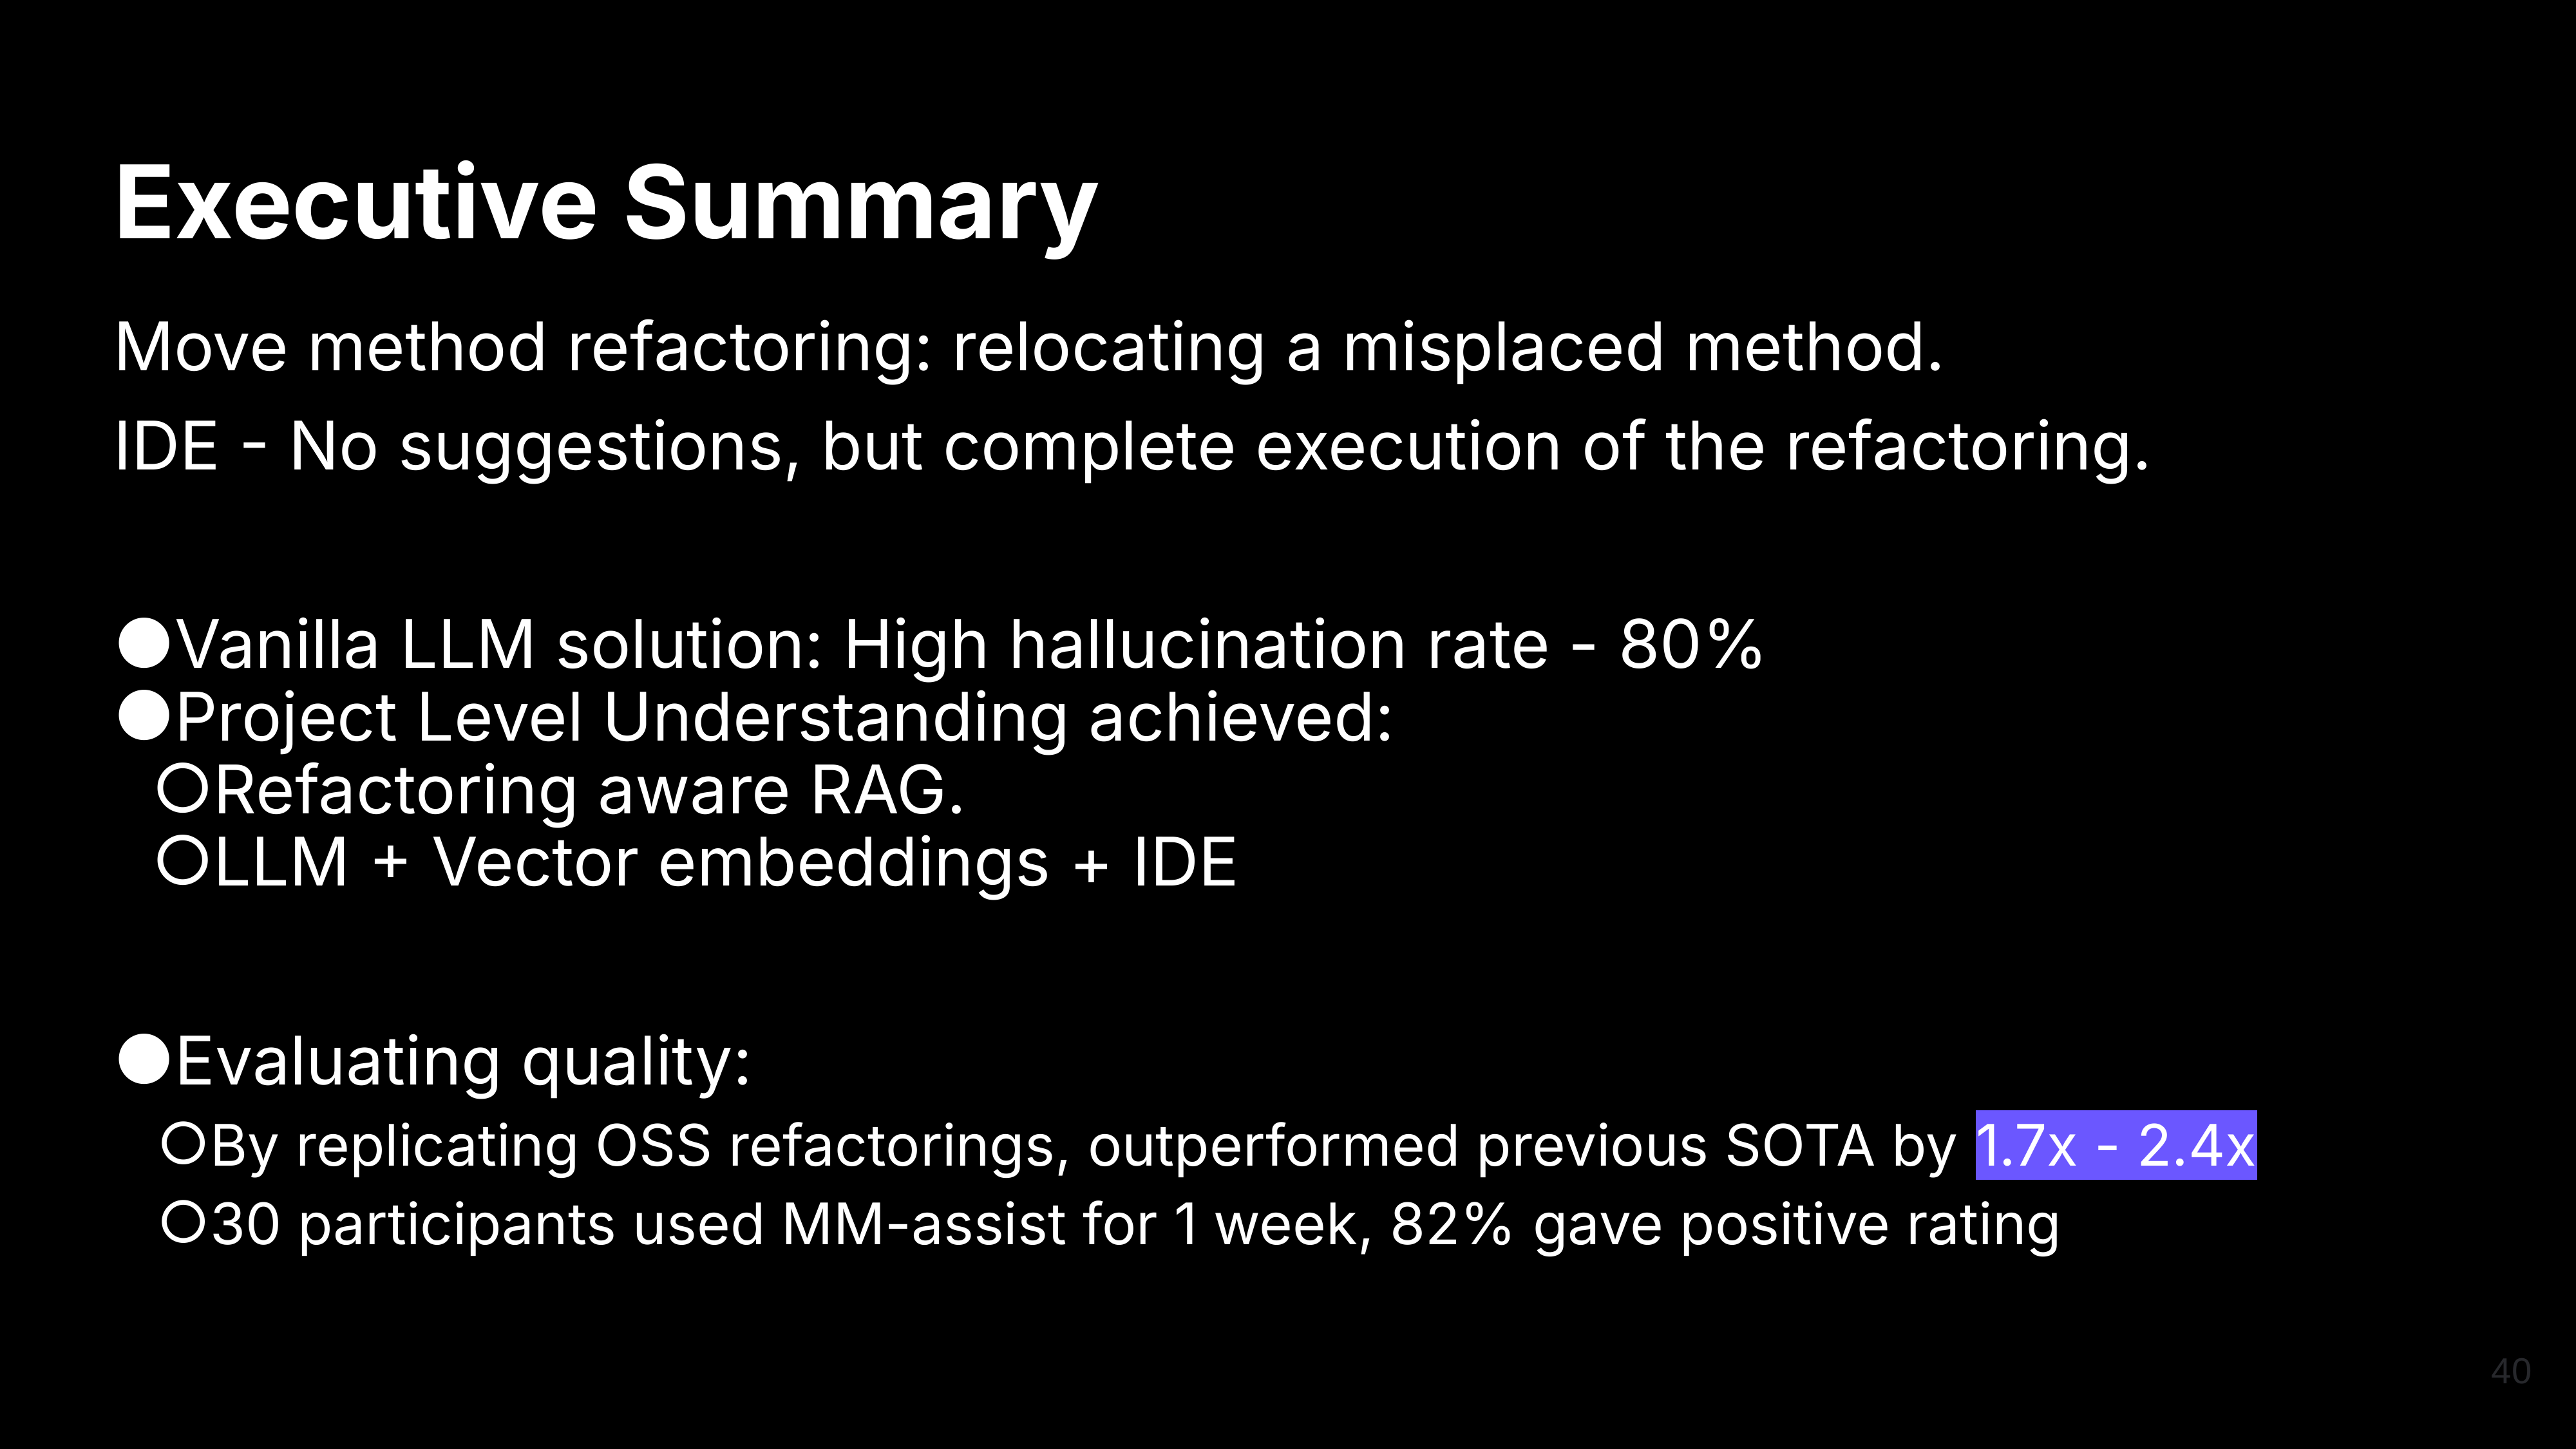

# Executive Summary
Move method refactoring: relocating a misplaced method.
IDE - No suggestions, but complete execution of the refactoring.

Vanilla LLM solution: High hallucination rate - 80%
Project Level Understanding achieved:
Refactoring aware RAG.
LLM + Vector embeddings + IDE

Evaluating quality:
By replicating OSS refactorings, outperformed previous SOTA by 1.7x - 2.4x
30 participants used MM-assist for 1 week, 82% gave positive rating
40